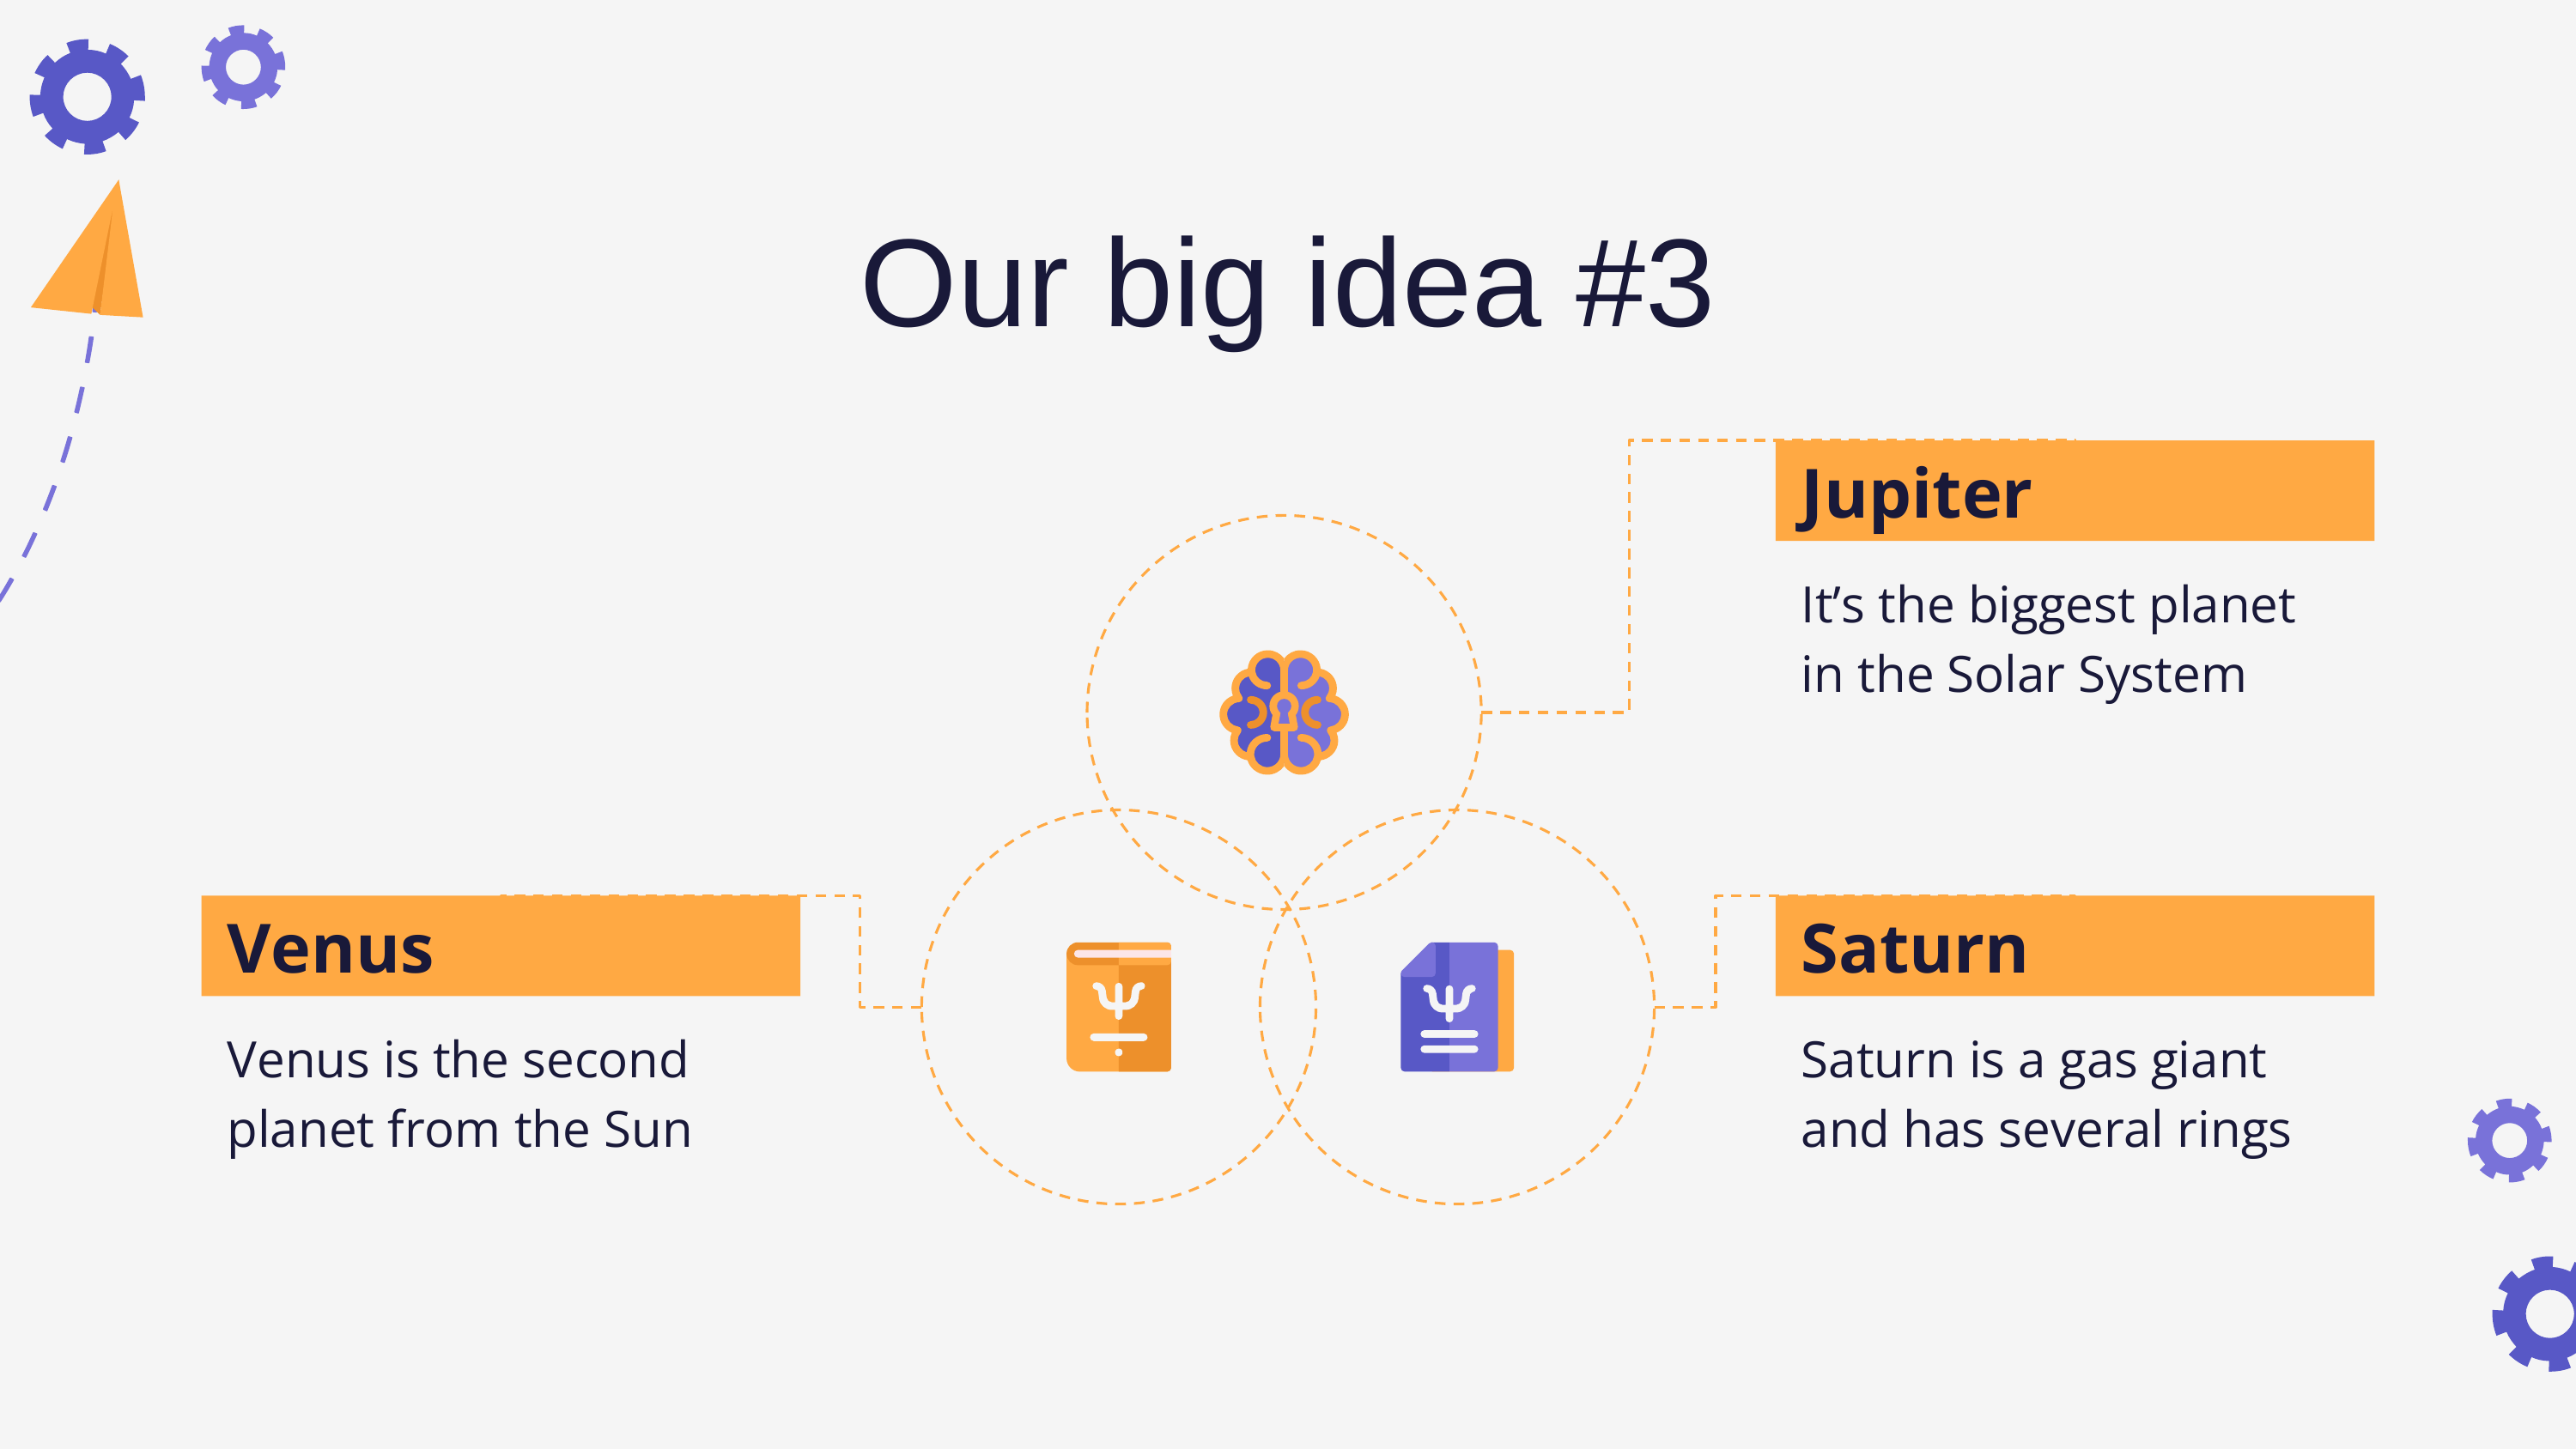

# Our big idea #3
Jupiter

It’s the biggest planet in the Solar System

Venus
Saturn

Venus is the second planet from the Sun
Saturn is a gas giant and has several rings